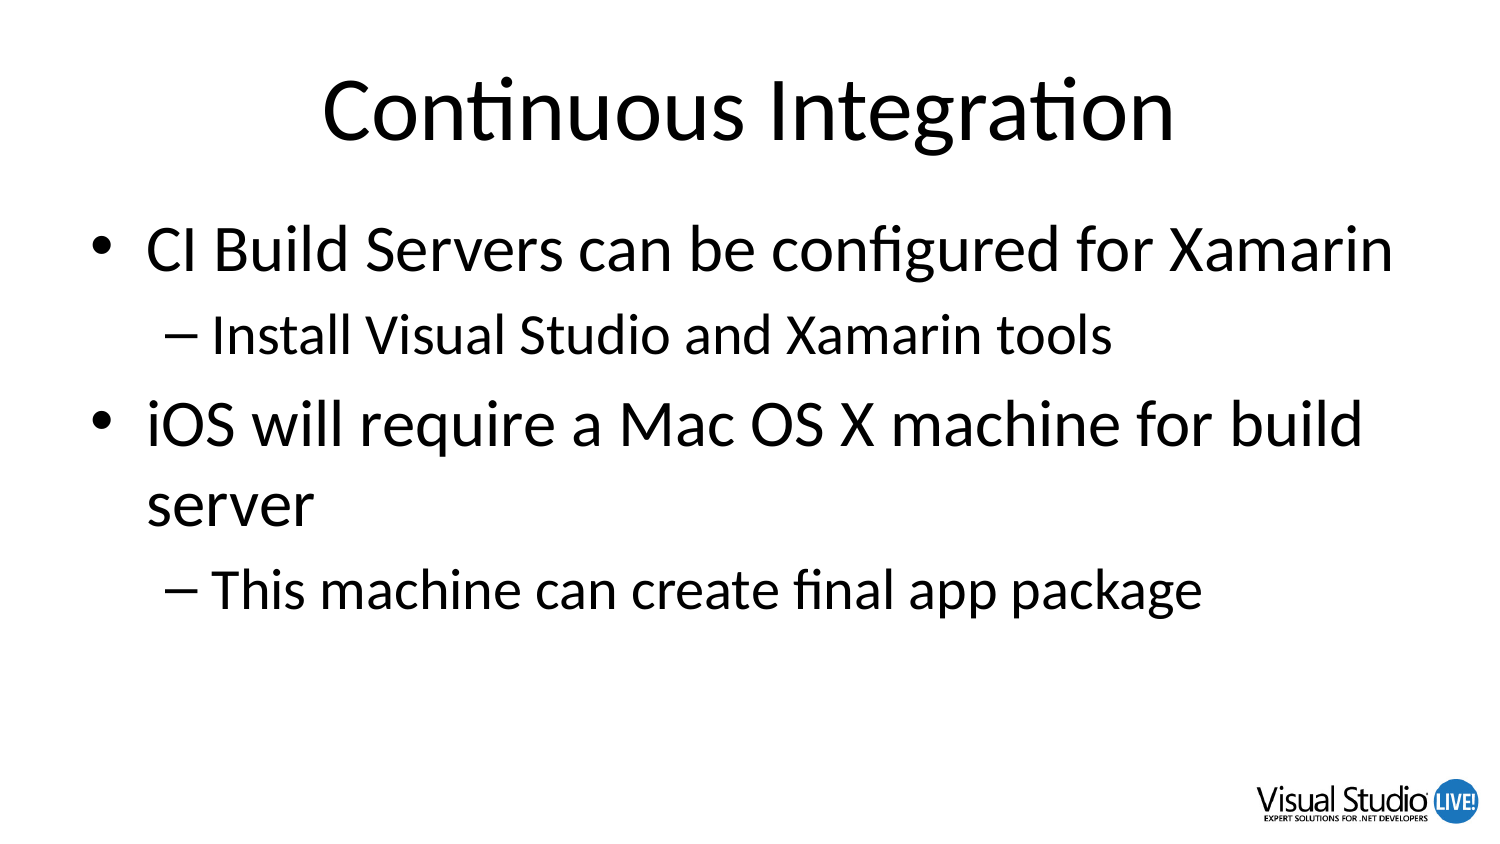

# Continuous Integration
CI Build Servers can be configured for Xamarin
Install Visual Studio and Xamarin tools
iOS will require a Mac OS X machine for build server
This machine can create final app package